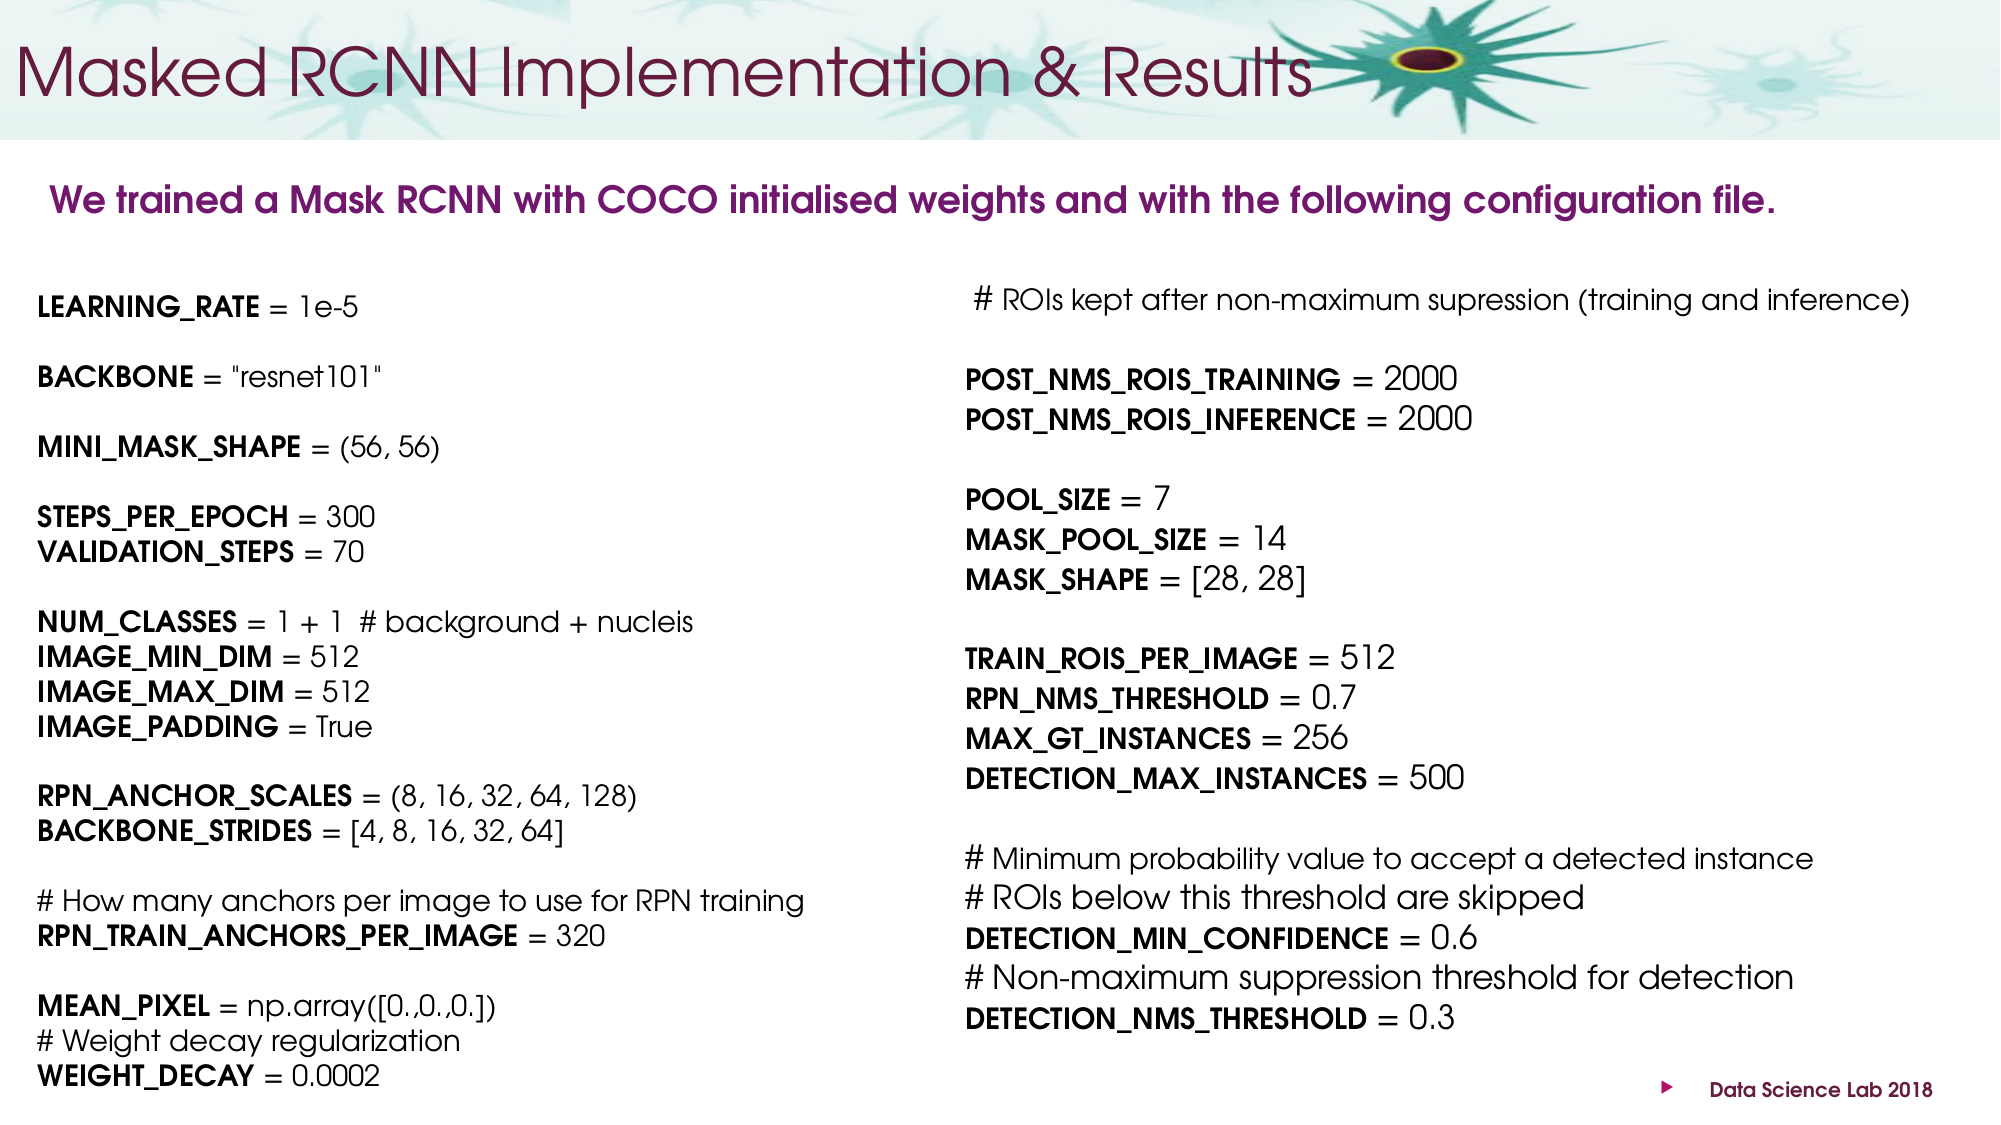

# Masked RCNN Implementation & Results
We trained a Mask RCNN with COCO initialised weights and with the following configuration file.
 # ROIs kept after non-maximum supression (training and inference)

POST_NMS_ROIS_TRAINING = 2000
POST_NMS_ROIS_INFERENCE = 2000

POOL_SIZE = 7
MASK_POOL_SIZE = 14
MASK_SHAPE = [28, 28]

TRAIN_ROIS_PER_IMAGE = 512
RPN_NMS_THRESHOLD = 0.7
MAX_GT_INSTANCES = 256
DETECTION_MAX_INSTANCES = 500

# Minimum probability value to accept a detected instance
# ROIs below this threshold are skipped
DETECTION_MIN_CONFIDENCE = 0.6
# Non-maximum suppression threshold for detection
DETECTION_NMS_THRESHOLD = 0.3

LEARNING_RATE = 1e-5

BACKBONE = "resnet101"

MINI_MASK_SHAPE = (56, 56)

STEPS_PER_EPOCH = 300
VALIDATION_STEPS = 70

NUM_CLASSES = 1 + 1  # background + nucleis
IMAGE_MIN_DIM = 512
IMAGE_MAX_DIM = 512
IMAGE_PADDING = True

RPN_ANCHOR_SCALES = (8, 16, 32, 64, 128)
BACKBONE_STRIDES = [4, 8, 16, 32, 64]

# How many anchors per image to use for RPN training
RPN_TRAIN_ANCHORS_PER_IMAGE = 320

MEAN_PIXEL = np.array([0.,0.,0.])
# Weight decay regularization
WEIGHT_DECAY = 0.0002
Data Science Lab 2018